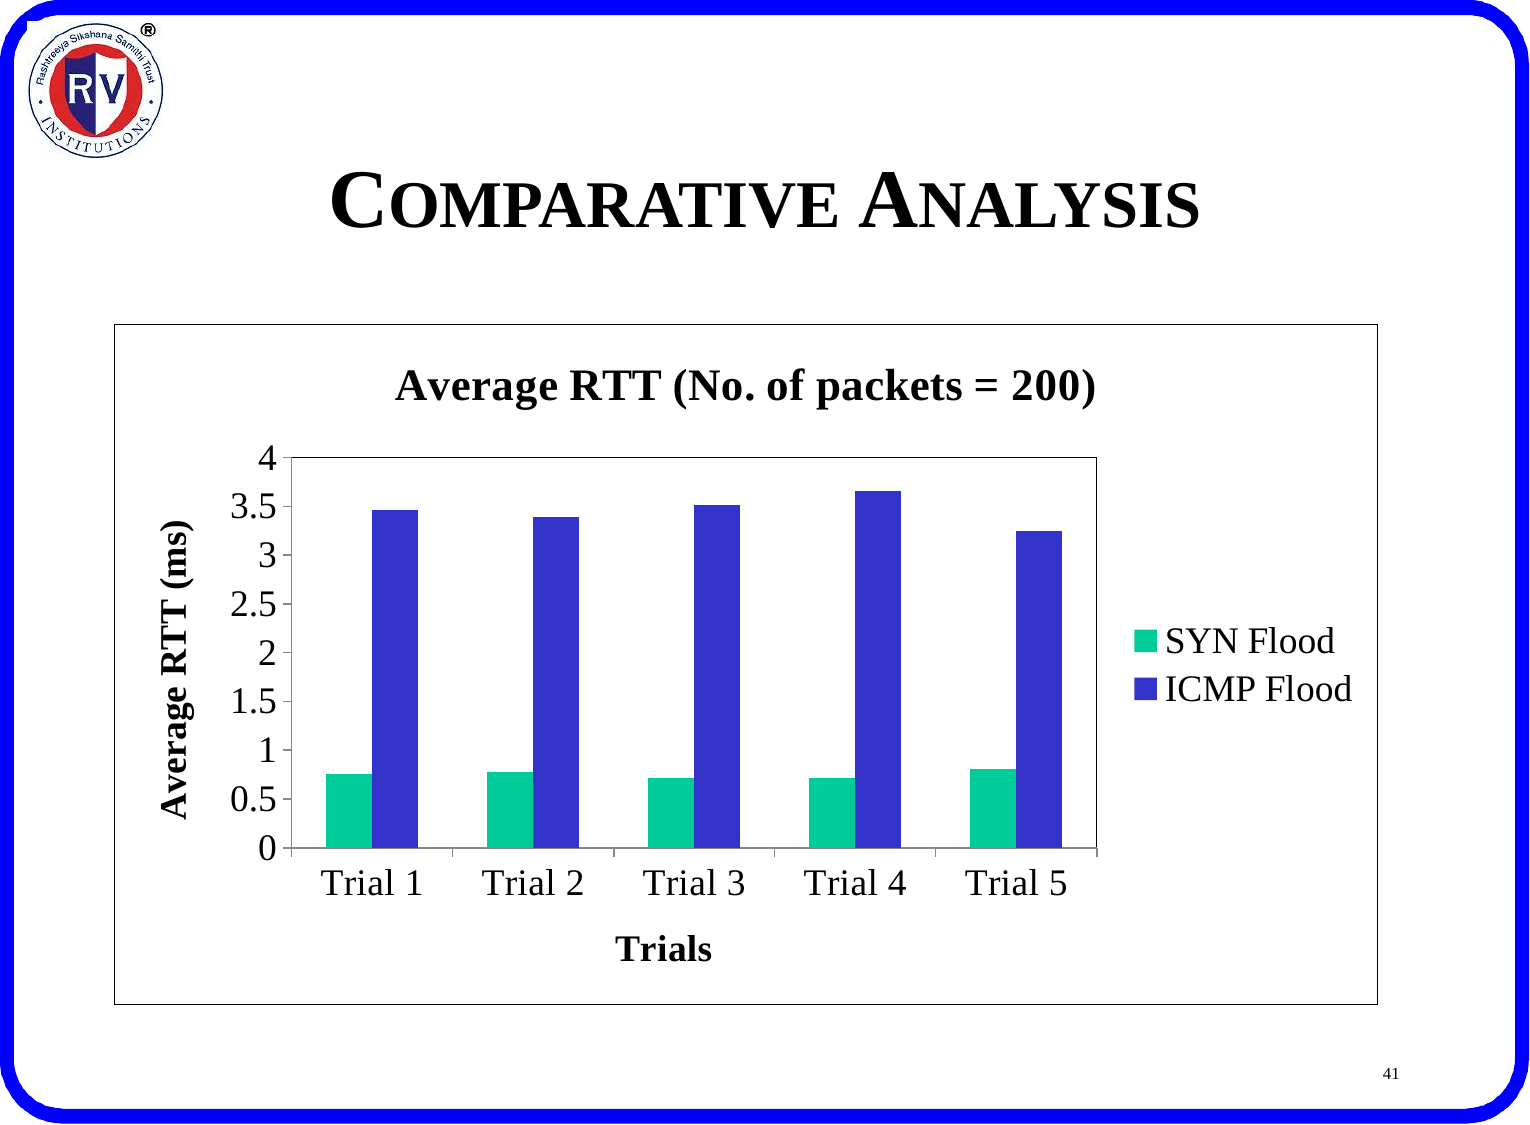

# COMPARATIVE ANALYSIS

### Chart: Average RTT (No. of packets = 200)

| Category | SYN Flood | ICMP Flood |
|---|---|---|
| Trial 1 | 0.76 | 3.46 |
| Trial 2 | 0.78 | 3.39 |
| Trial 3 | 0.71 | 3.51 |
| Trial 4 | 0.72 | 3.66 |
| Trial 5 | 0.81 | 3.25 |
41